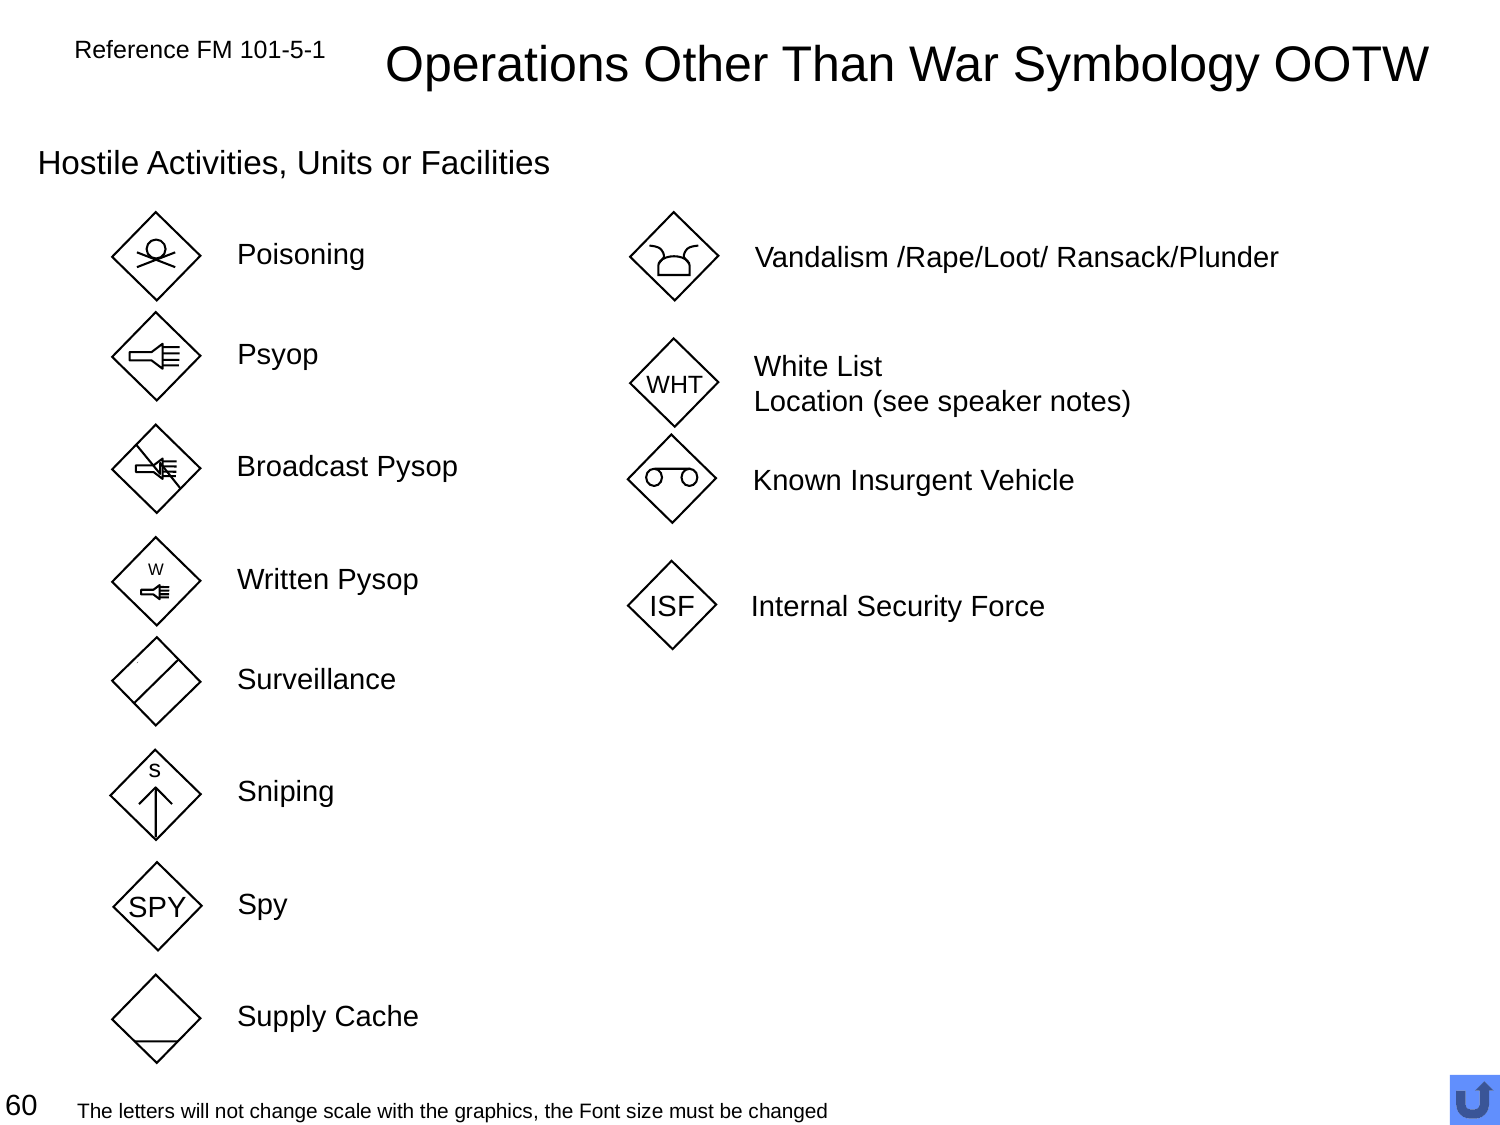

Operations Other Than War Symbology OOTW
Reference FM 101-5-1
Hostile Activities, Units or Facilities

Poisoning
Vandalism /Rape/Loot/ Ransack/Plunder

Psyop
White List
Location (see speaker notes)

WHT

Broadcast Pysop

Known Insurgent Vehicle

W

Written Pysop

ISF
Internal Security Force

Surveillance
s

Sniping

SPY
Spy

Supply Cache
60

The letters will not change scale with the graphics, the Font size must be changed